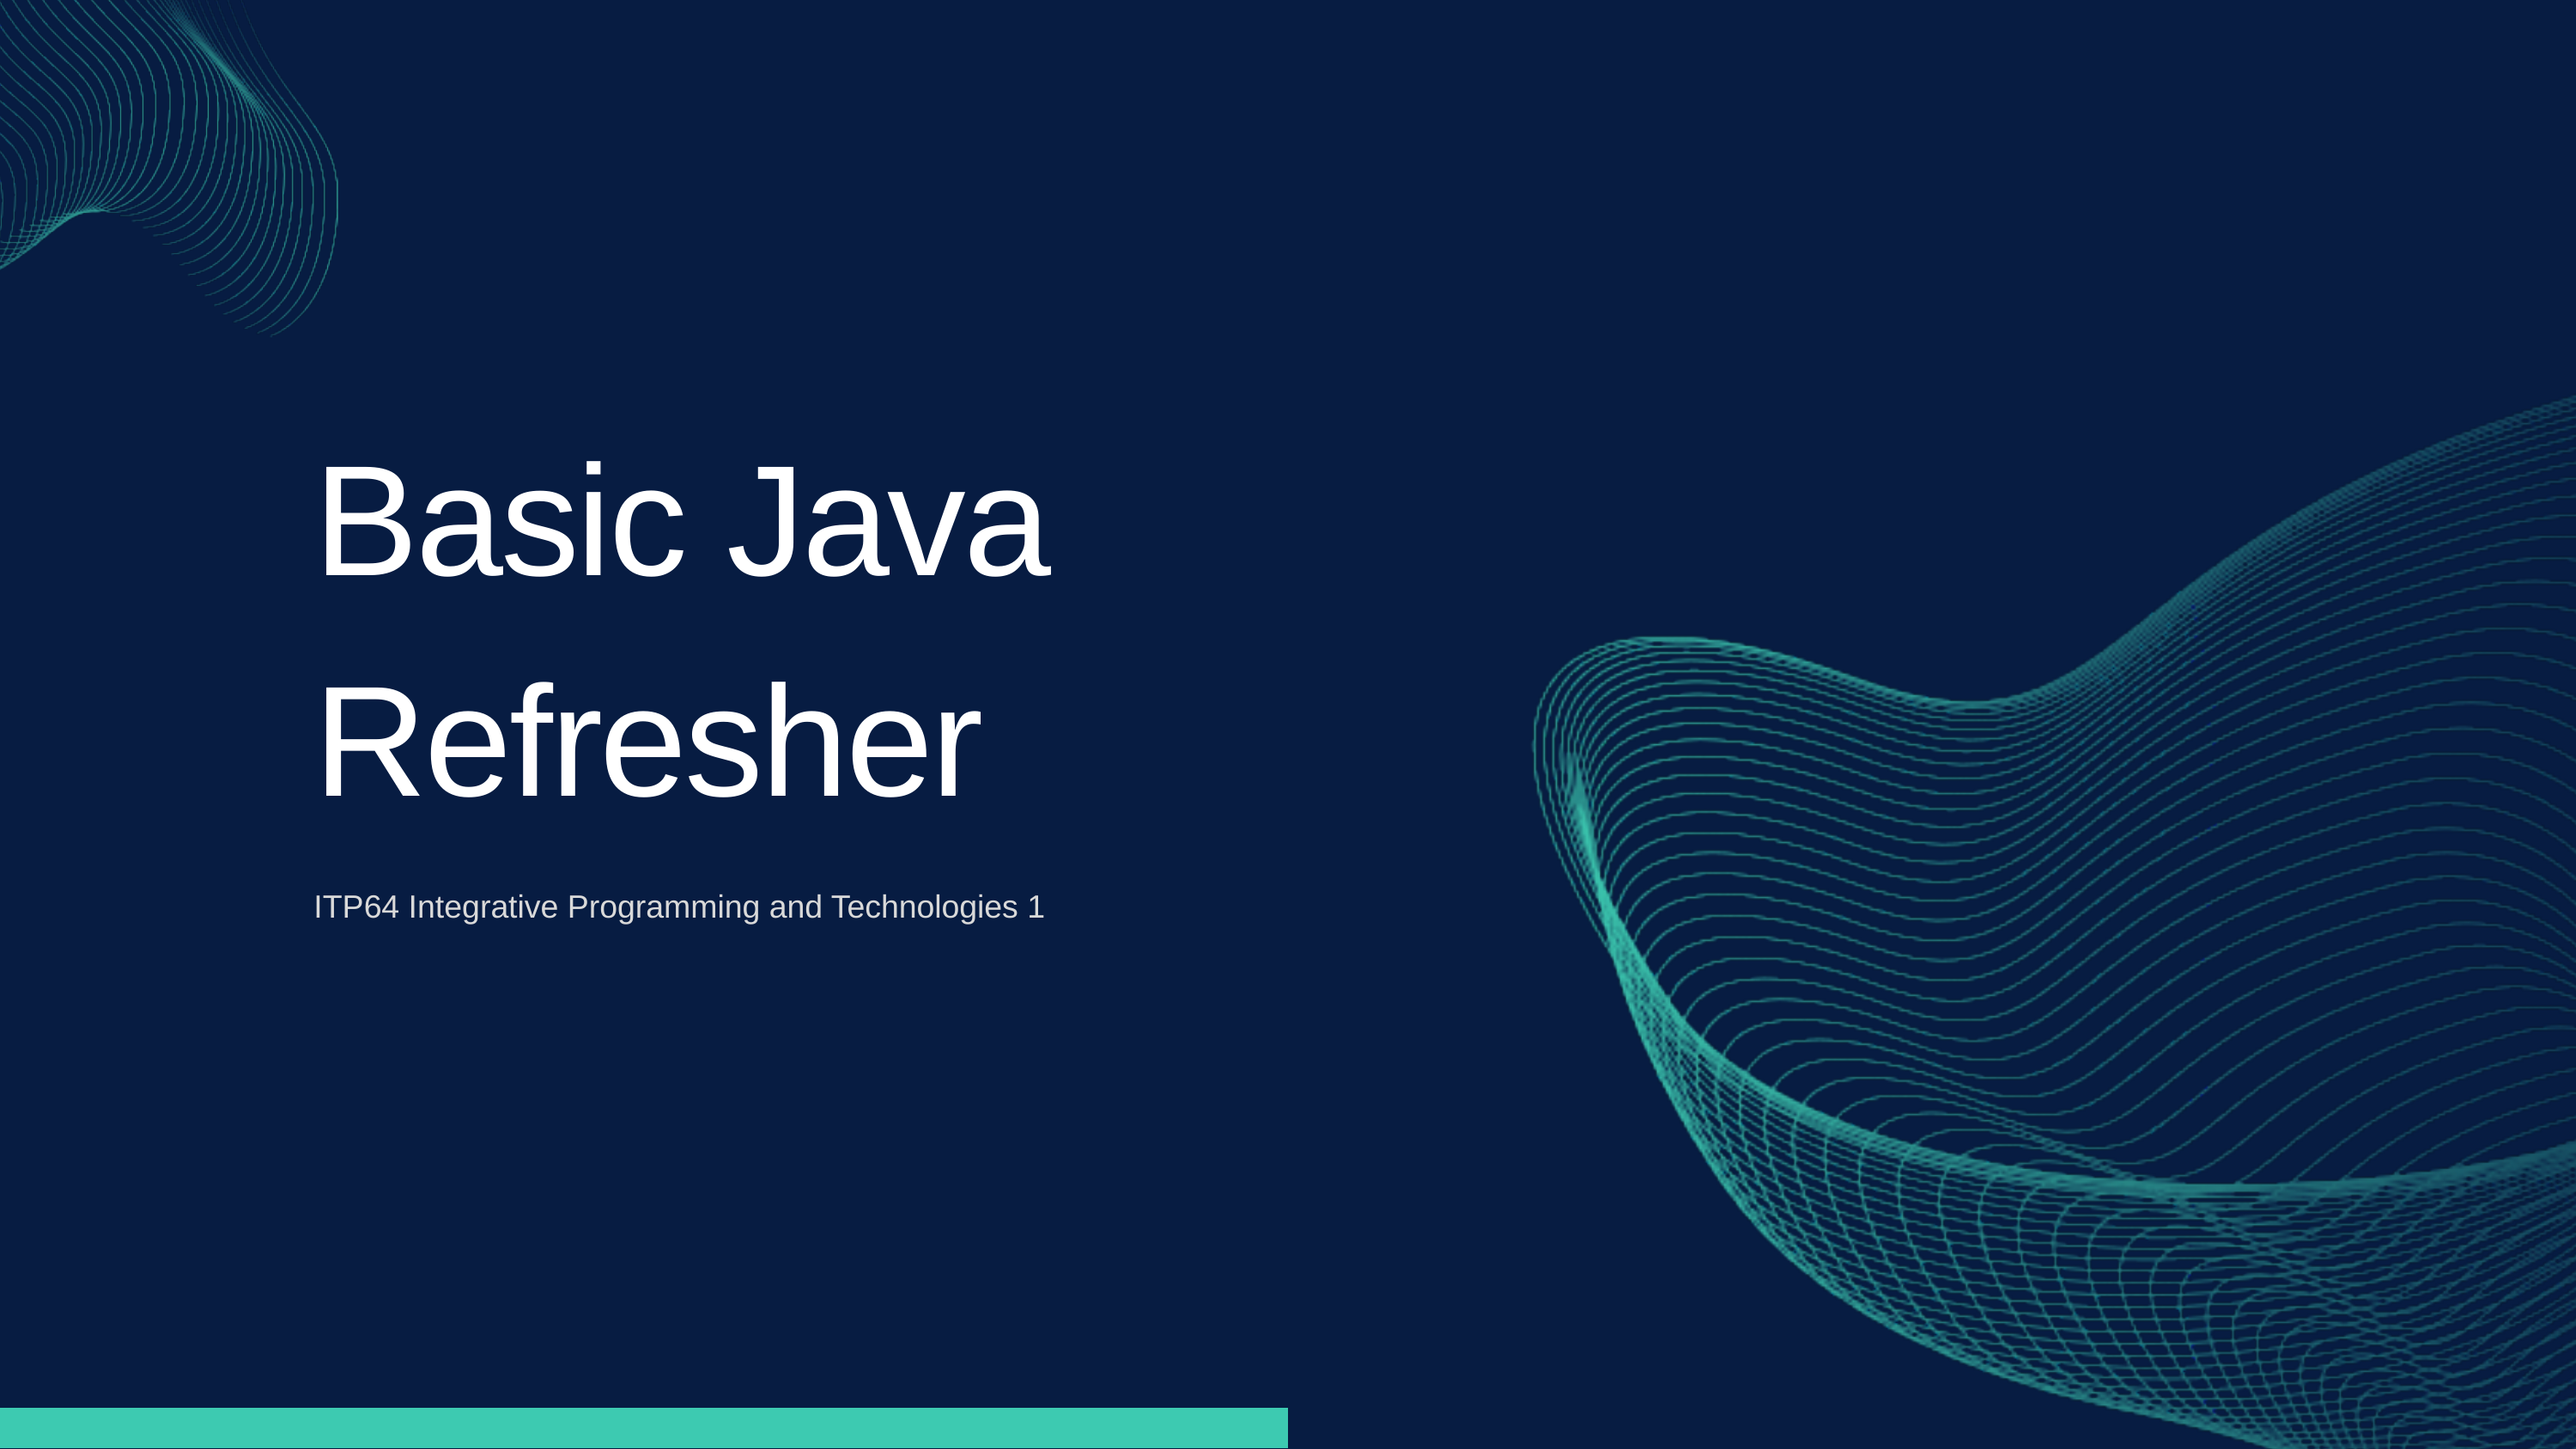

Basic Java Refresher
ITP64 Integrative Programming and Technologies 1